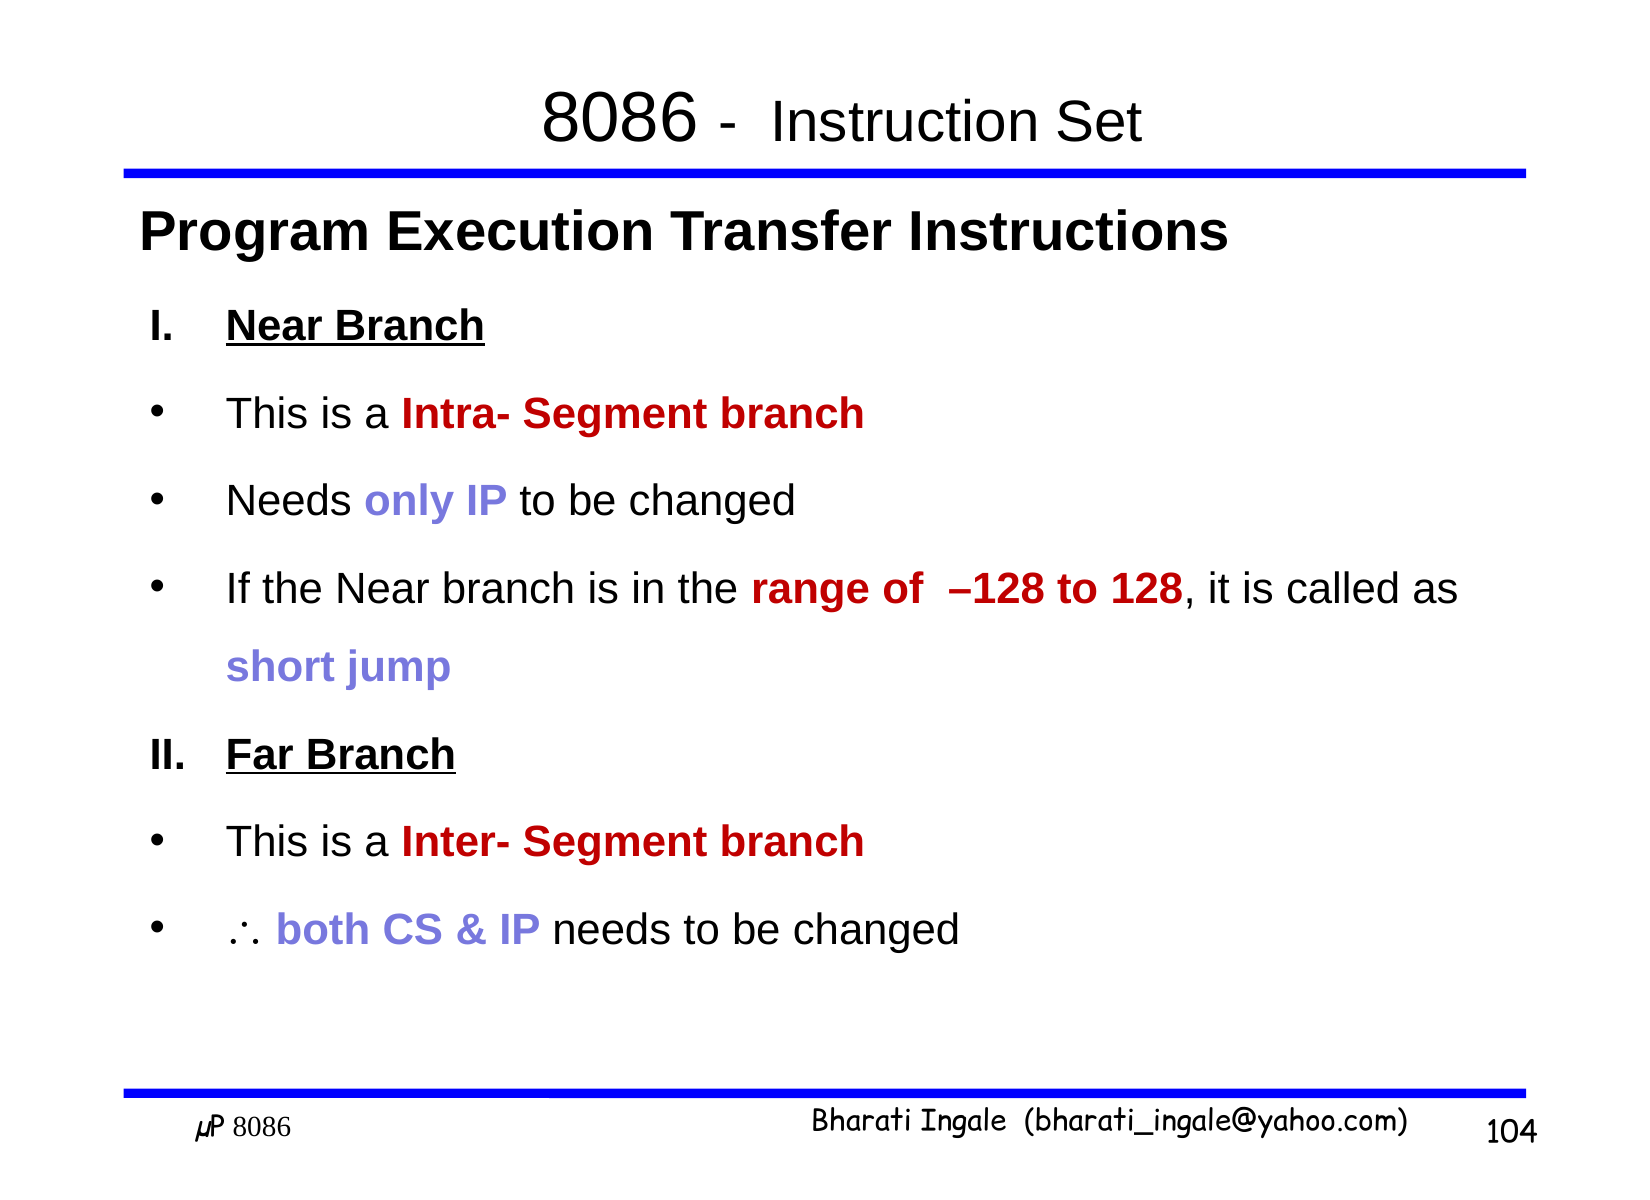

# 8086 -  Instruction Set
Program Execution Transfer Instructions
Near Branch
This is a Intra- Segment branch
Needs only IP to be changed
If the Near branch is in the range of  –128 to 128, it is called as short jump
Far Branch
This is a Inter- Segment branch
∴ both CS & IP needs to be changed

104